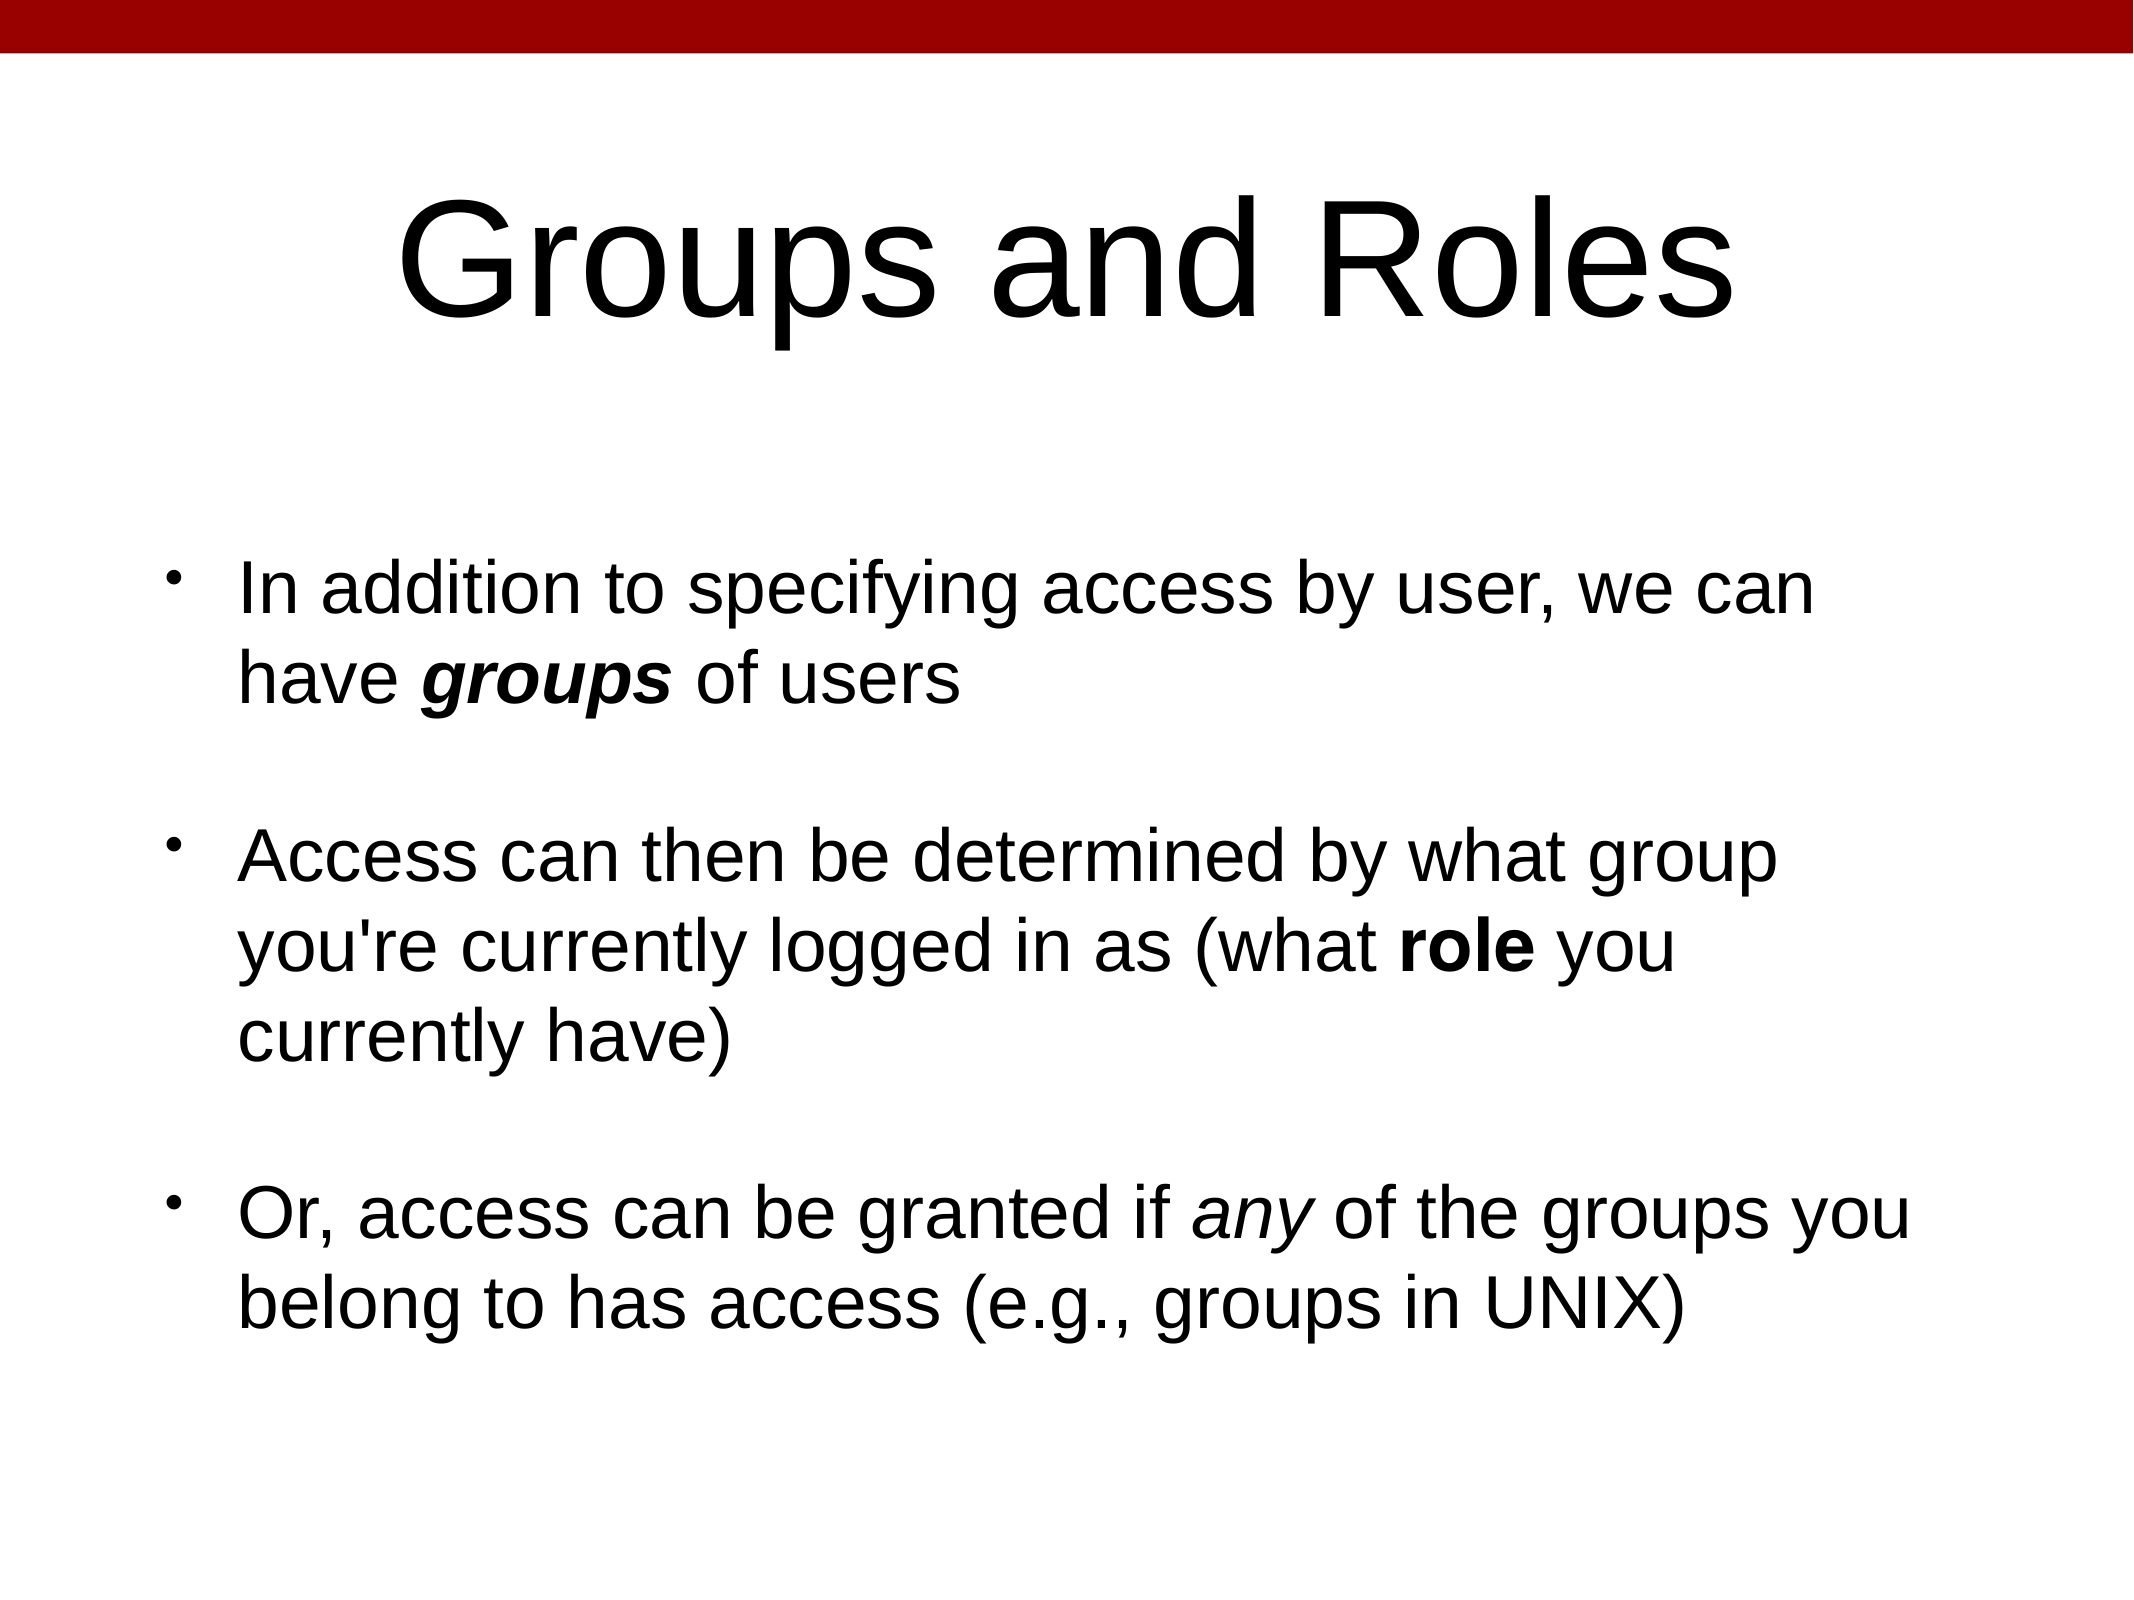

# Groups and Roles
In addition to specifying access by user, we can have groups of users
Access can then be determined by what group you're currently logged in as (what role you currently have)
Or, access can be granted if any of the groups you belong to has access (e.g., groups in UNIX)